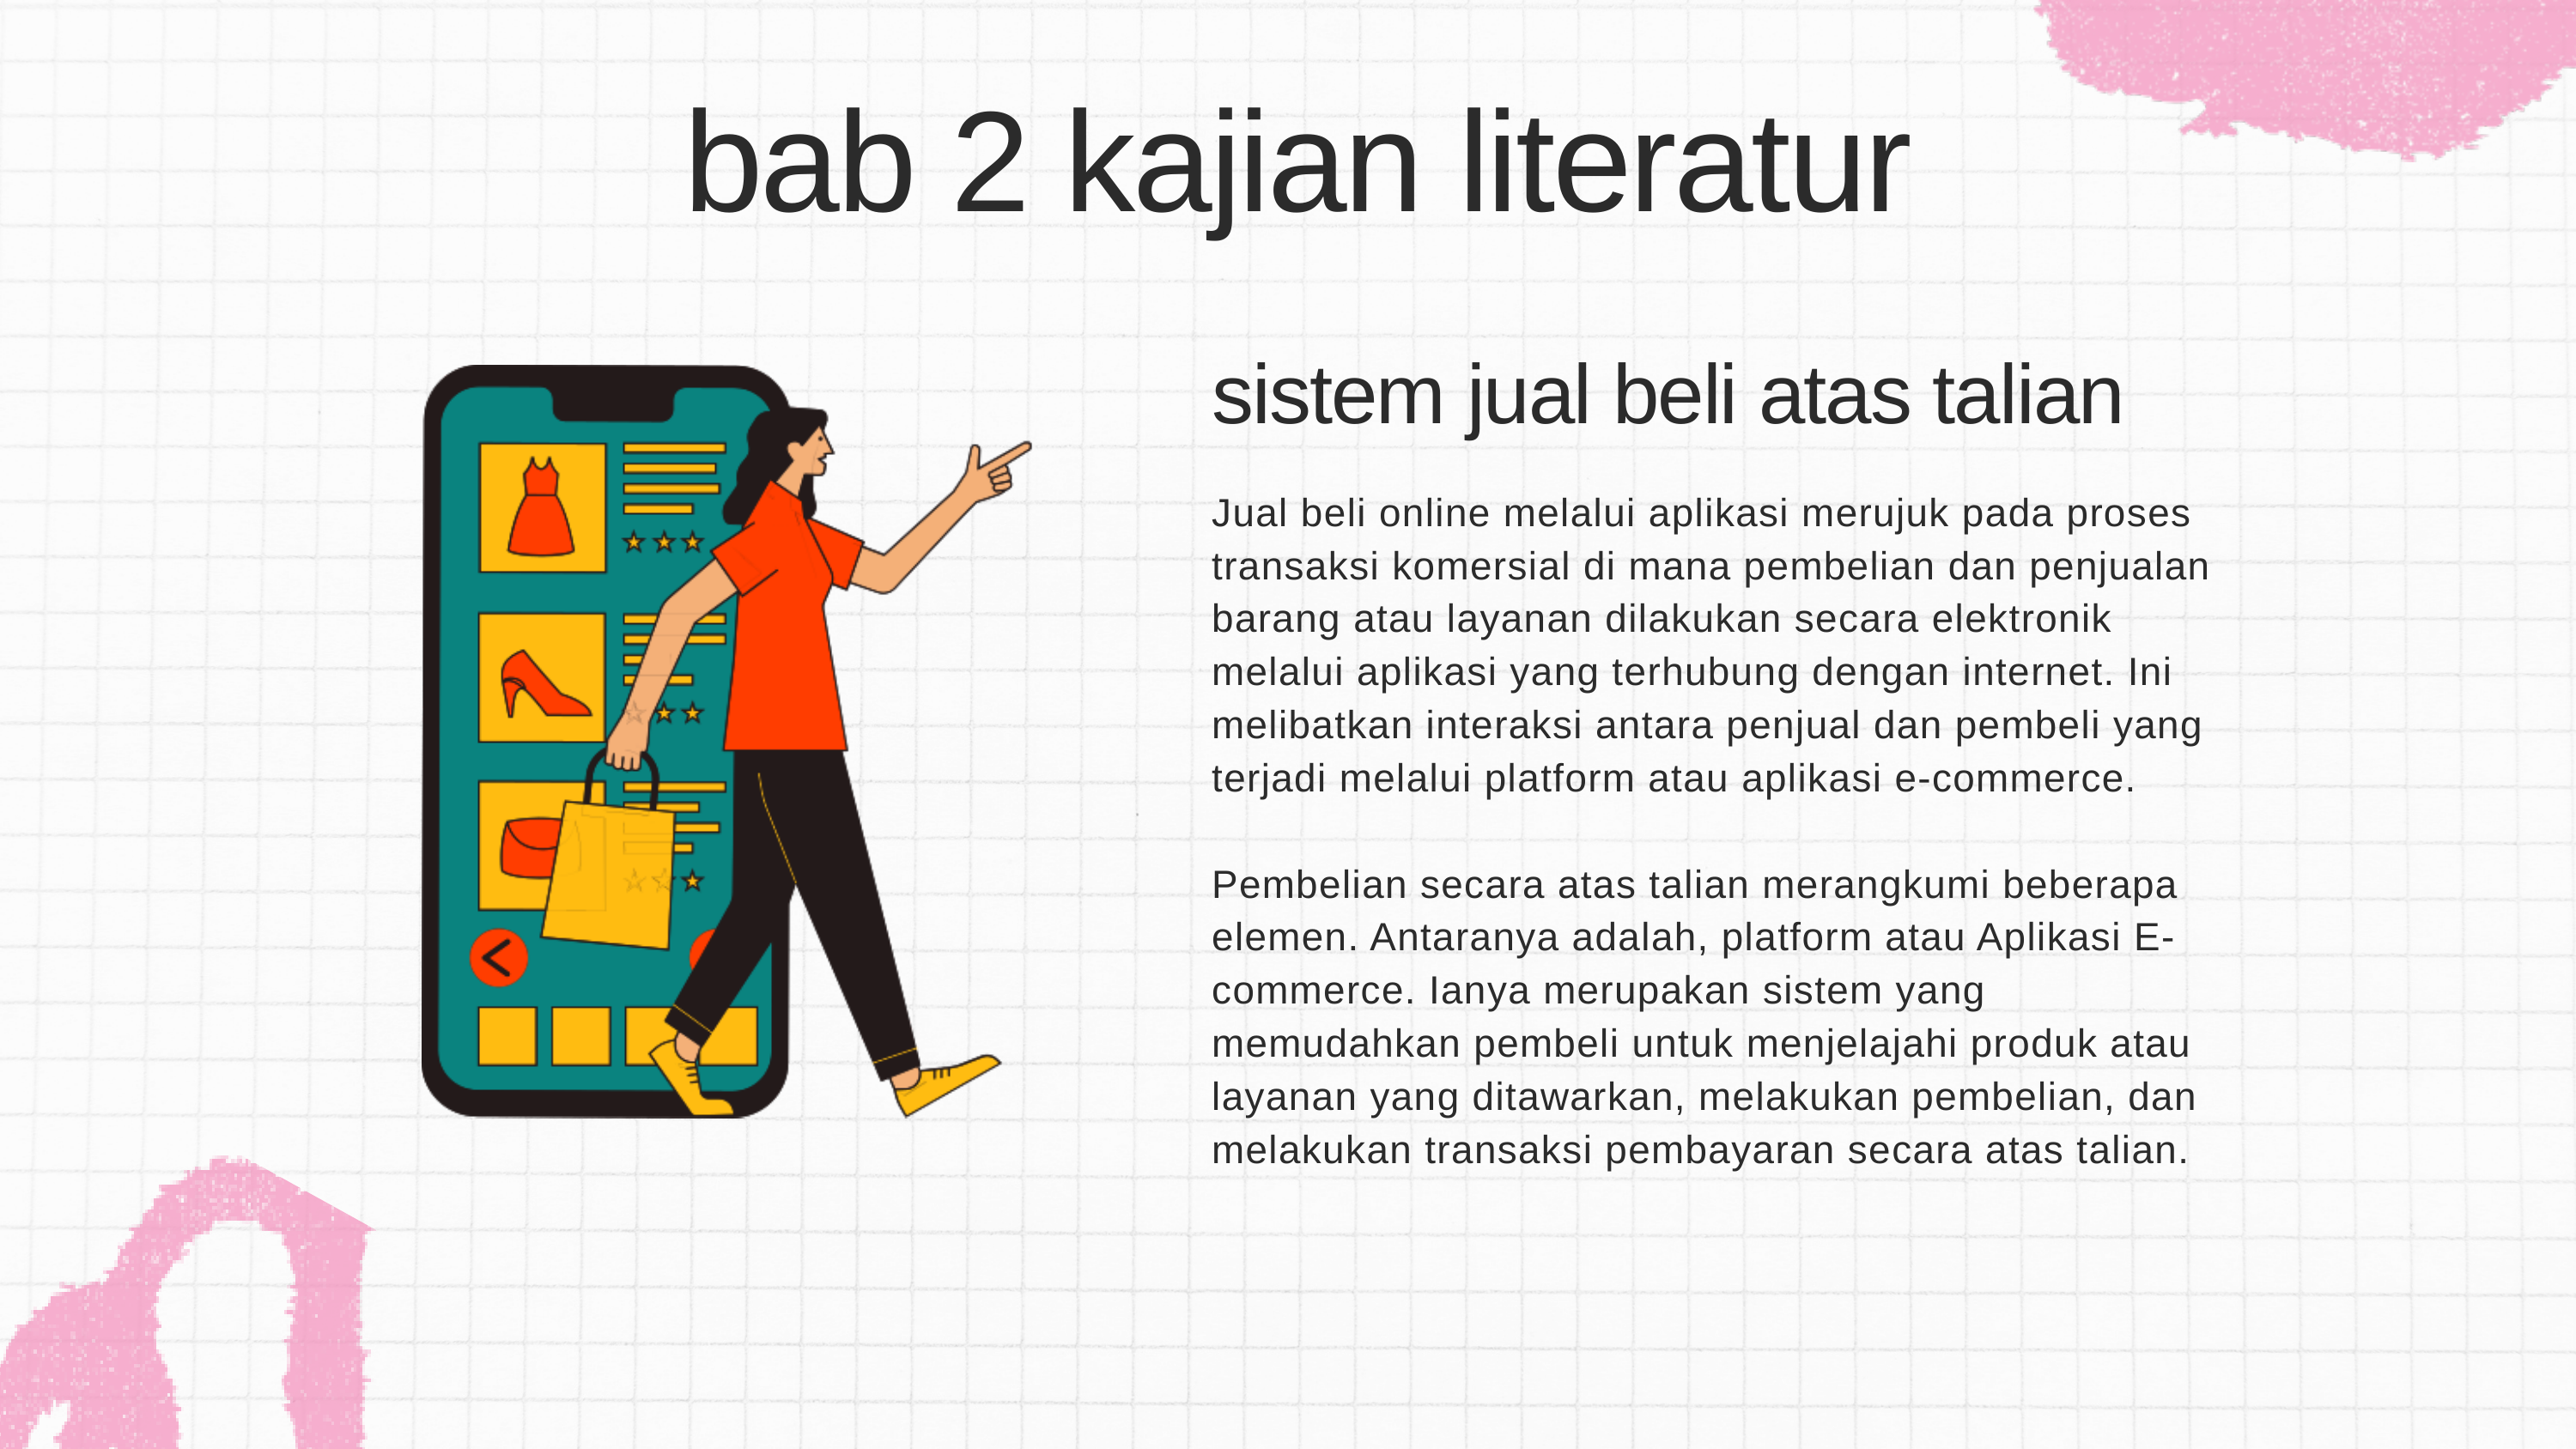

bab 2 kajian literatur
sistem jual beli atas talian

Jual beli online melalui aplikasi merujuk pada proses transaksi komersial di mana pembelian dan penjualan barang atau layanan dilakukan secara elektronik melalui aplikasi yang terhubung dengan internet. Ini melibatkan interaksi antara penjual dan pembeli yang terjadi melalui platform atau aplikasi e-commerce.

Pembelian secara atas talian merangkumi beberapa elemen. Antaranya adalah, platform atau Aplikasi E-commerce. Ianya merupakan sistem yang memudahkan pembeli untuk menjelajahi produk atau layanan yang ditawarkan, melakukan pembelian, dan melakukan transaksi pembayaran secara atas talian.